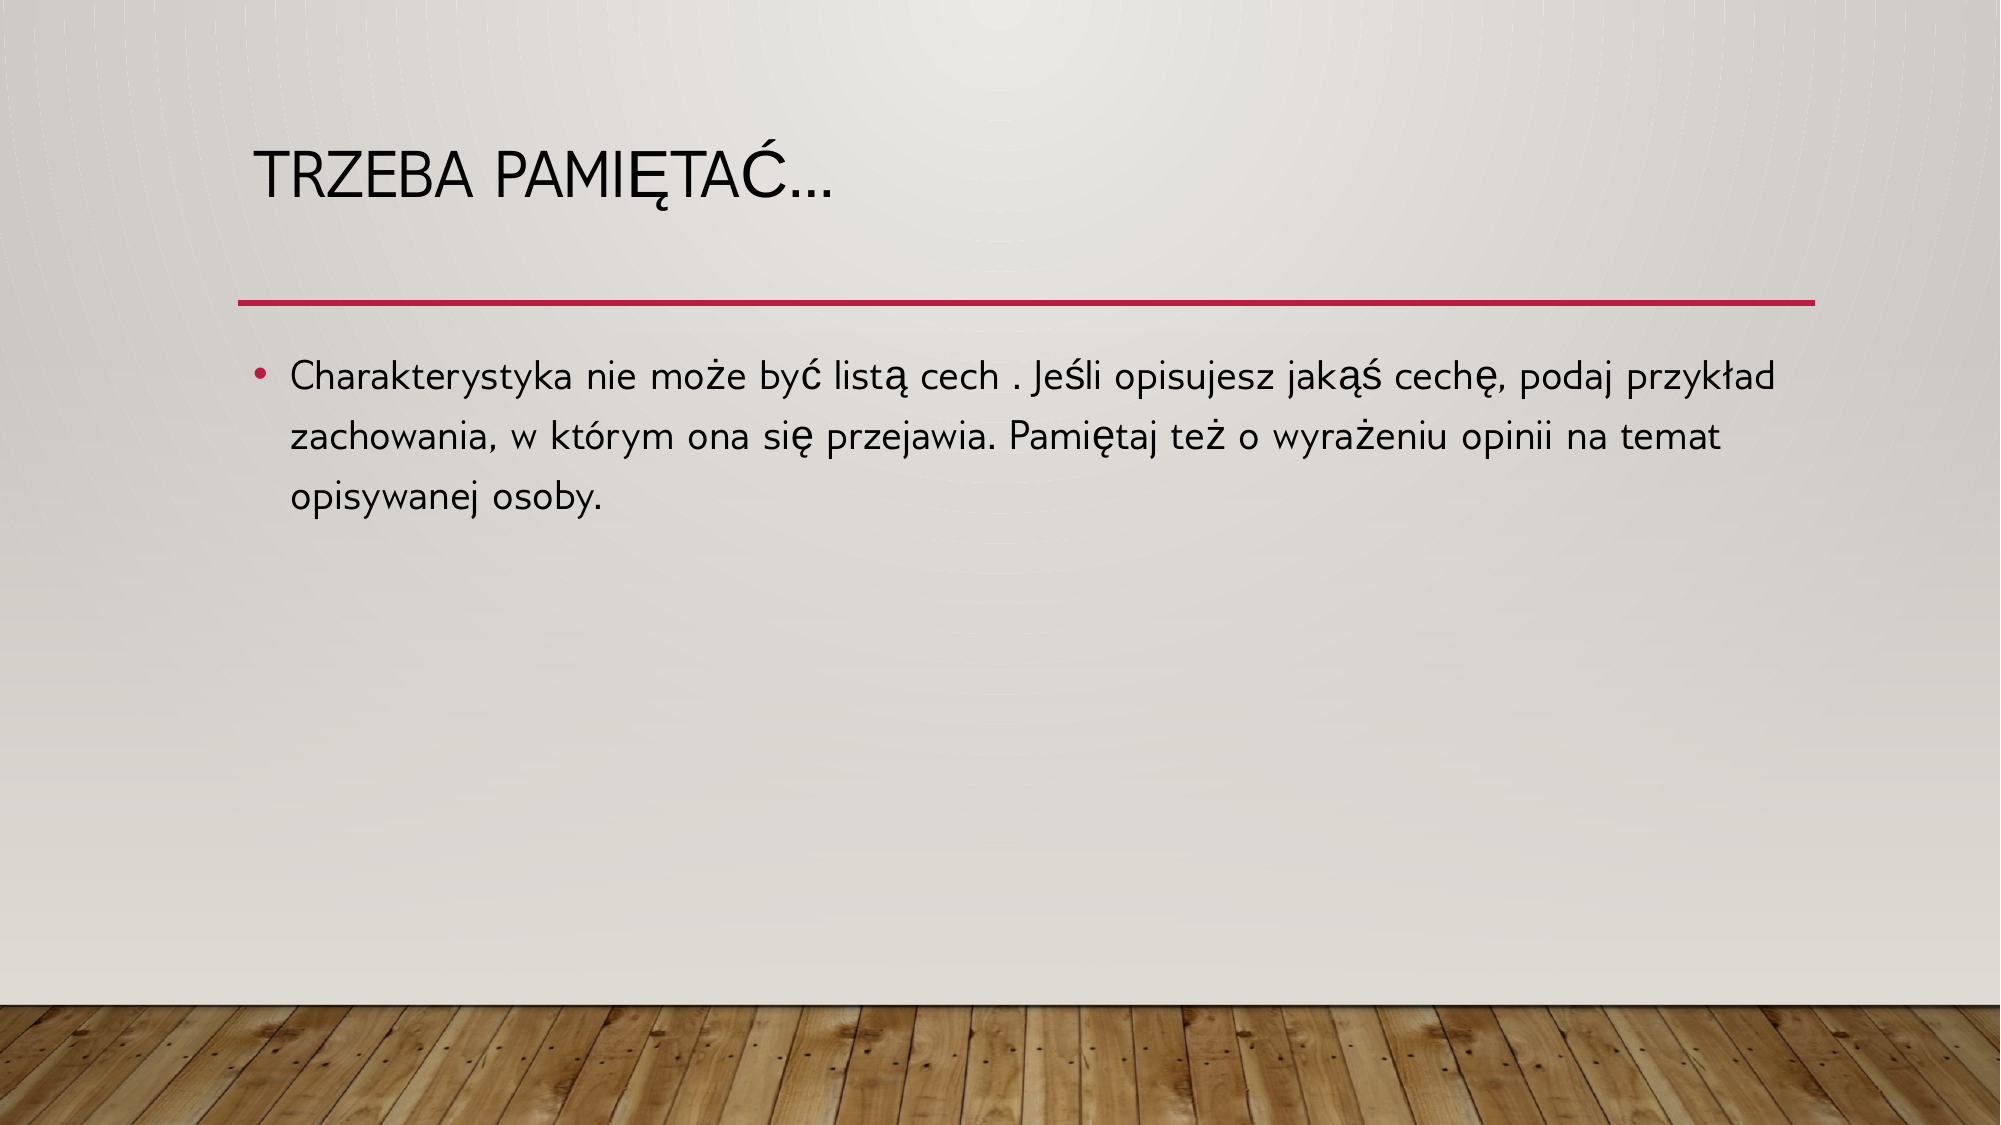

# Trzeba pamiętać…
Charakterystyka nie może być listą cech . Jeśli opisujesz jakąś cechę, podaj przykład zachowania, w którym ona się przejawia. Pamiętaj też o wyrażeniu opinii na temat opisywanej osoby.